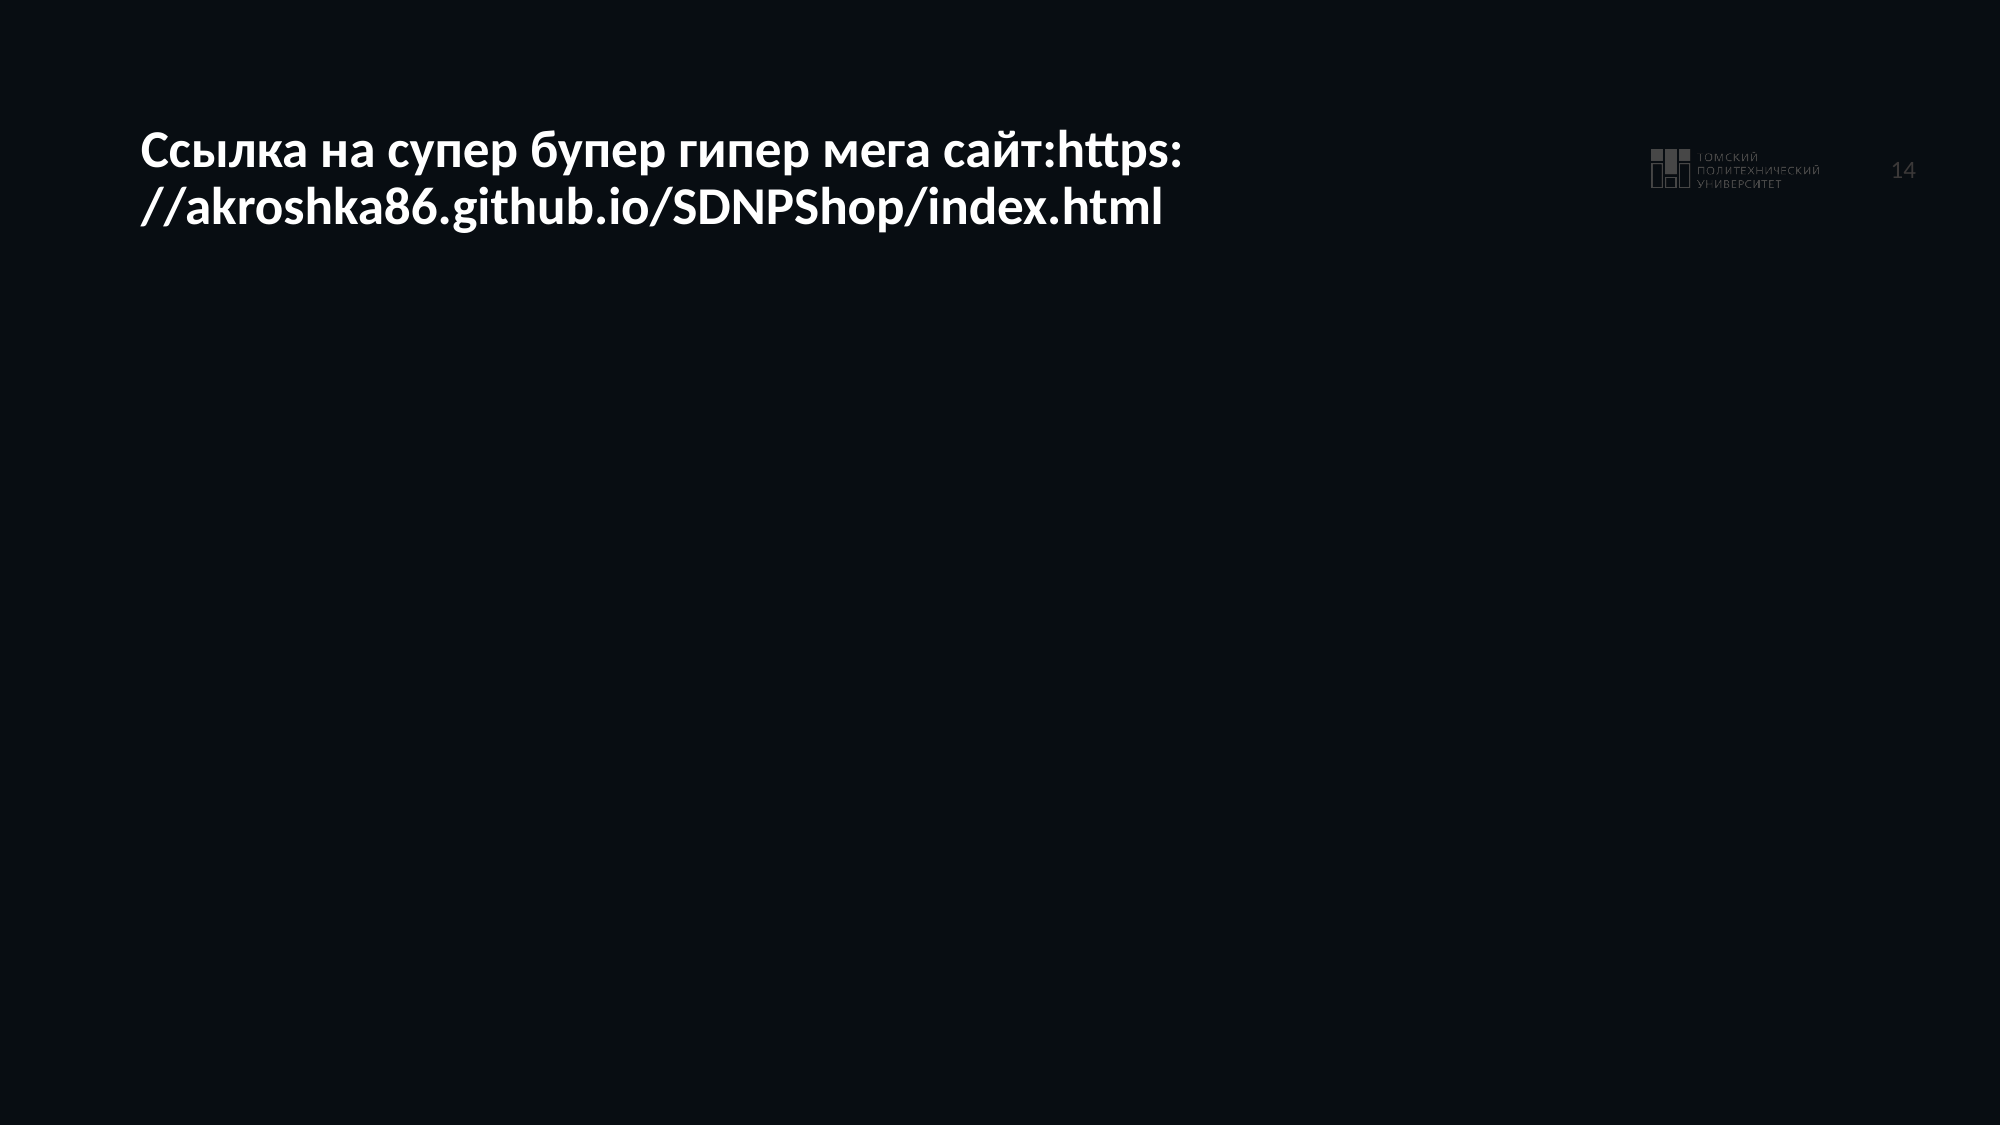

# Ссылка на супер бупер гипер мега сайт:https: //akroshka86.github.io/SDNPShop/index.html